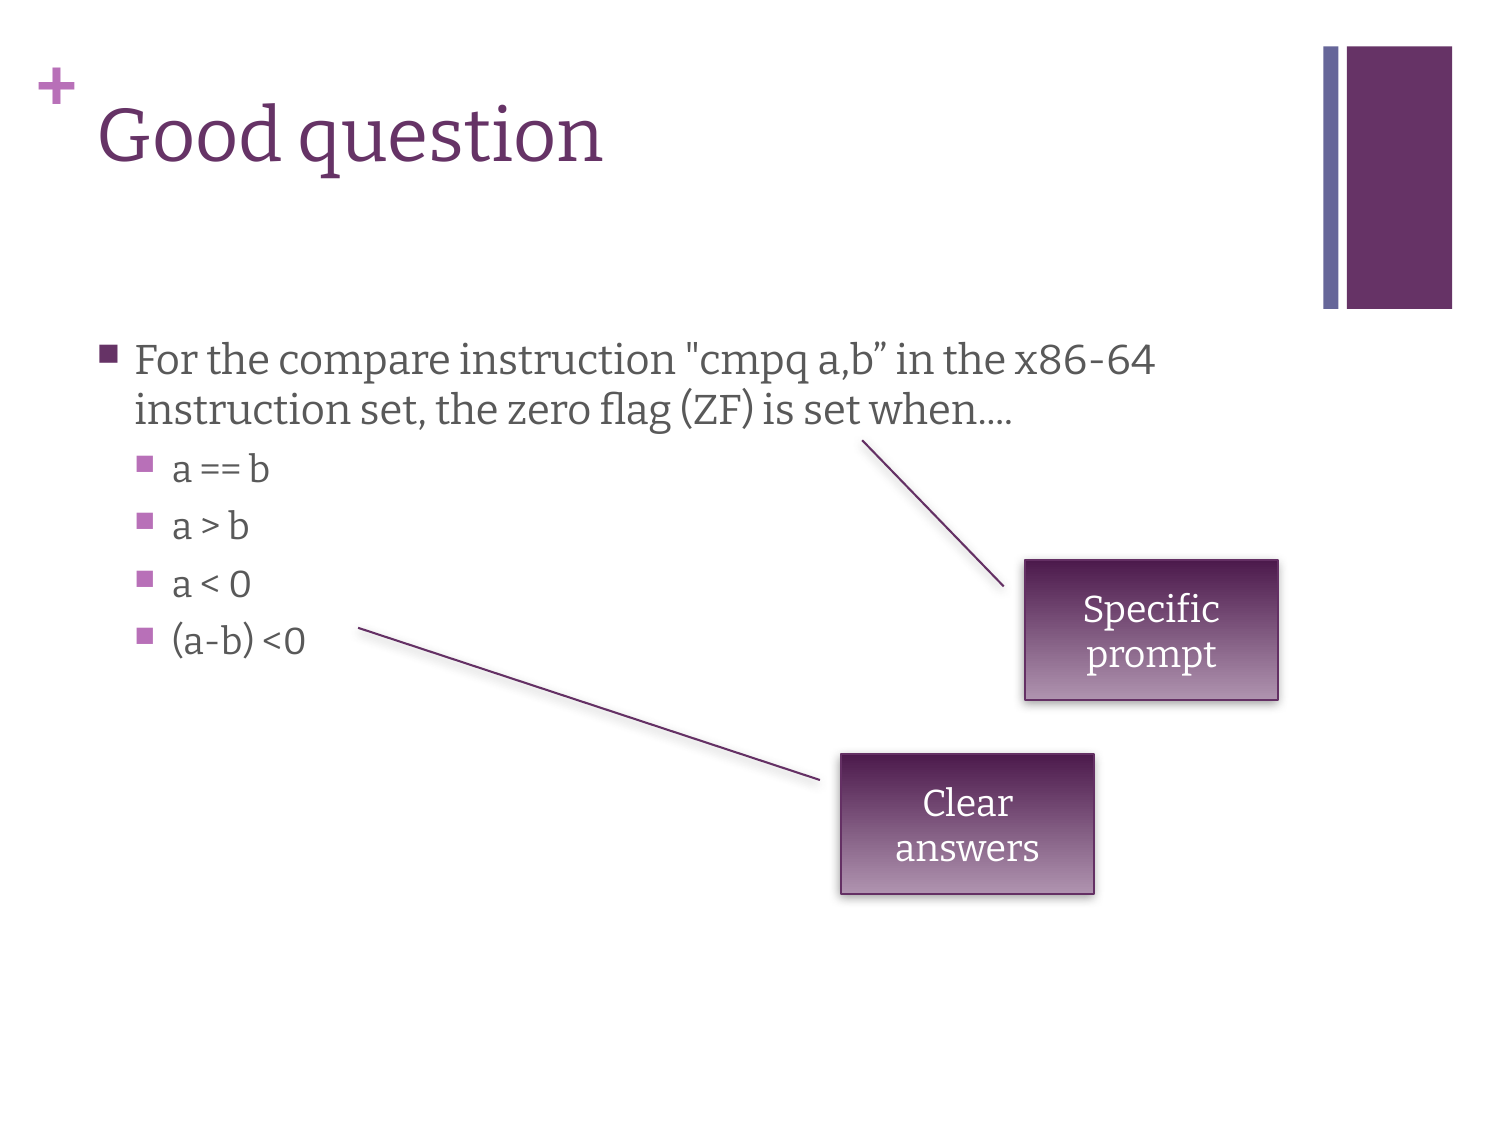

# Good question
For the compare instruction "cmpq a,b” in the x86-64 instruction set, the zero flag (ZF) is set when....
a == b
a > b
a < 0
(a-b) <0
Specific prompt
Clear answers